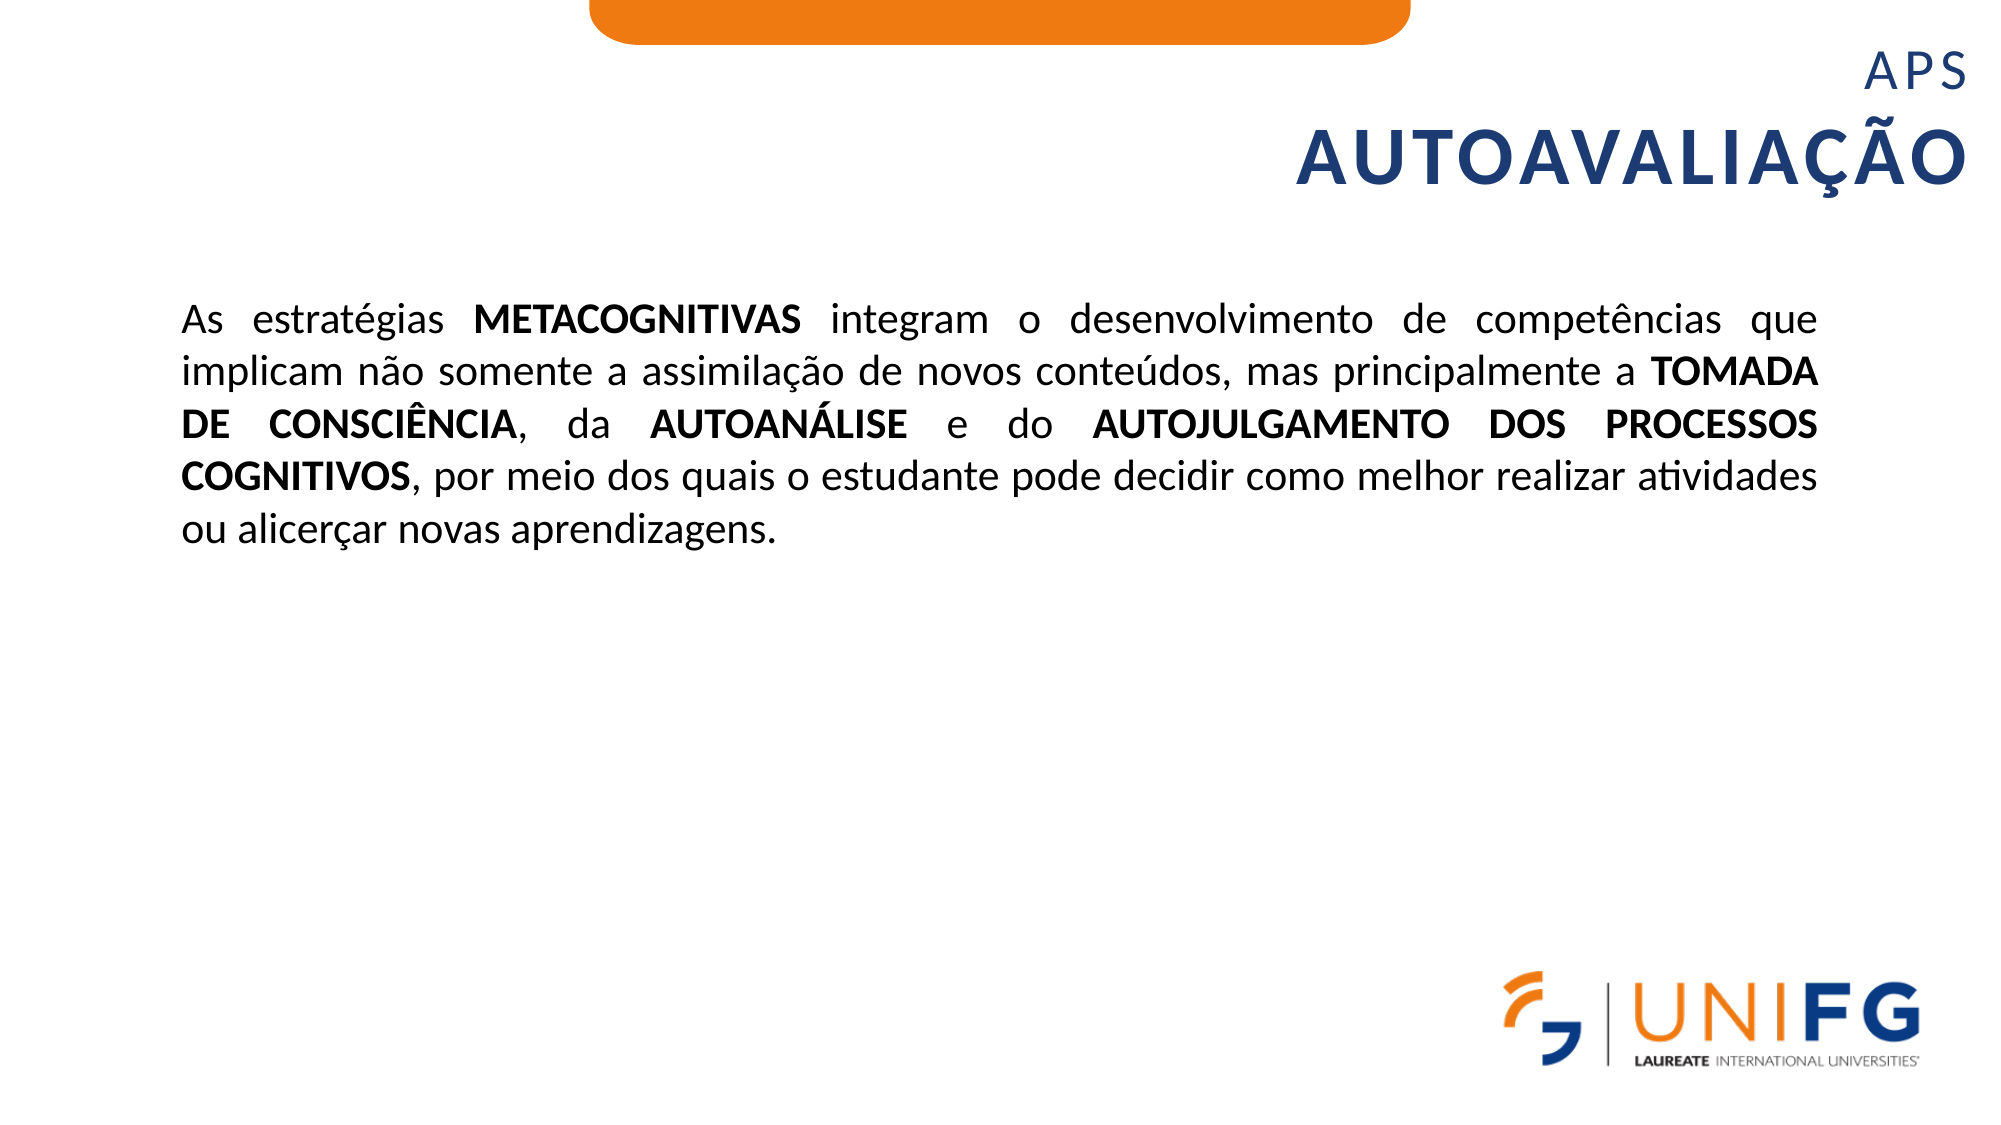

APS
AUTOAVALIAÇÃO
As estratégias METACOGNITIVAS integram o desenvolvimento de competências que implicam não somente a assimilação de novos conteúdos, mas principalmente a TOMADA DE CONSCIÊNCIA, da AUTOANÁLISE e do AUTOJULGAMENTO DOS PROCESSOS COGNITIVOS, por meio dos quais o estudante pode decidir como melhor realizar atividades ou alicerçar novas aprendizagens.